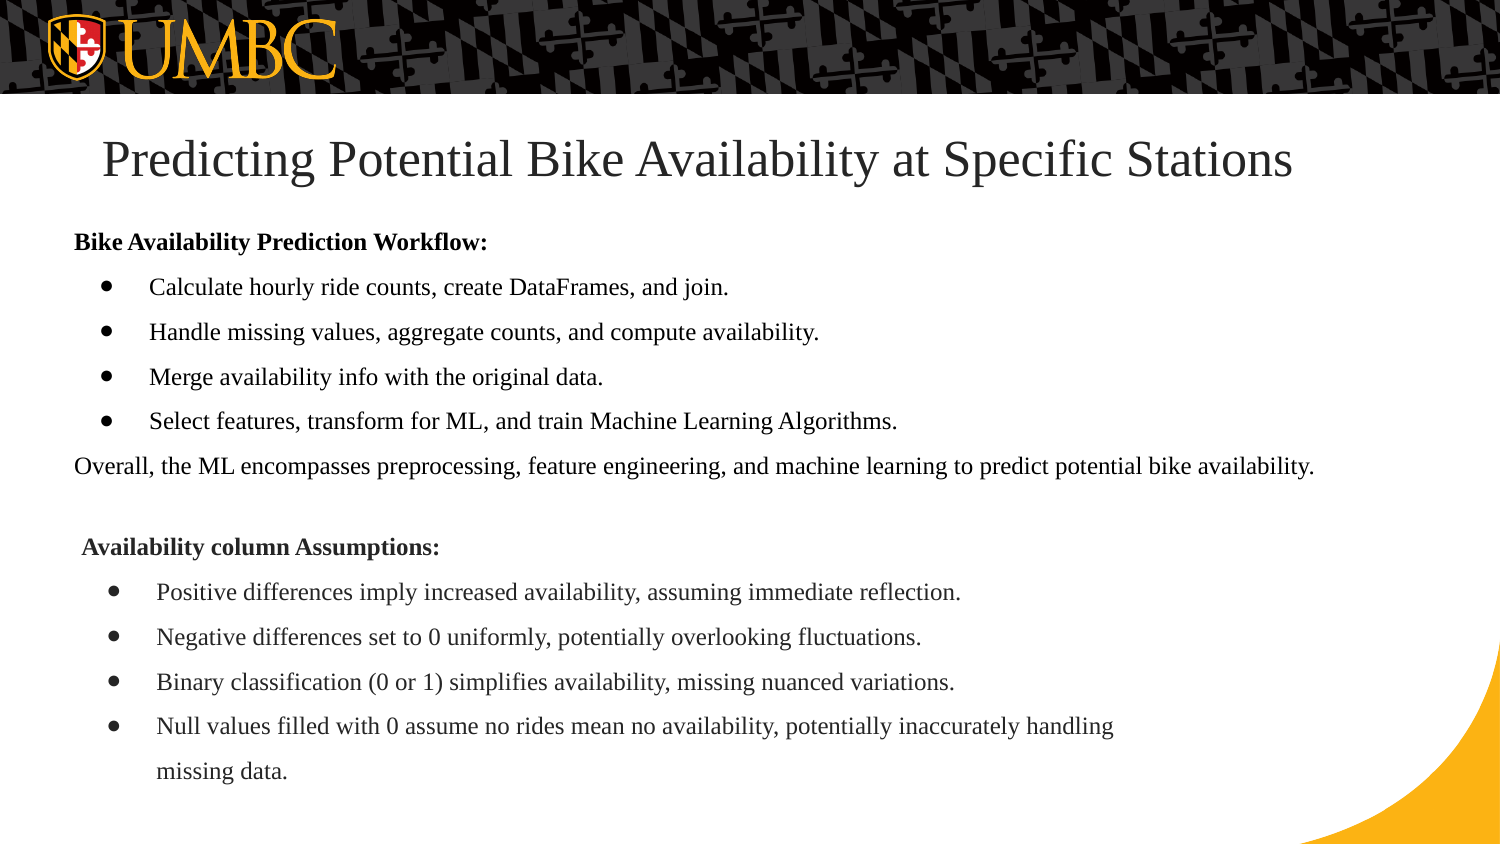

Predicting Potential Bike Availability at Specific Stations
Bike Availability Prediction Workflow:
Calculate hourly ride counts, create DataFrames, and join.
Handle missing values, aggregate counts, and compute availability.
Merge availability info with the original data.
Select features, transform for ML, and train Machine Learning Algorithms.
Overall, the ML encompasses preprocessing, feature engineering, and machine learning to predict potential bike availability.
Availability column Assumptions:
Positive differences imply increased availability, assuming immediate reflection.
Negative differences set to 0 uniformly, potentially overlooking fluctuations.
Binary classification (0 or 1) simplifies availability, missing nuanced variations.
Null values filled with 0 assume no rides mean no availability, potentially inaccurately handling missing data.